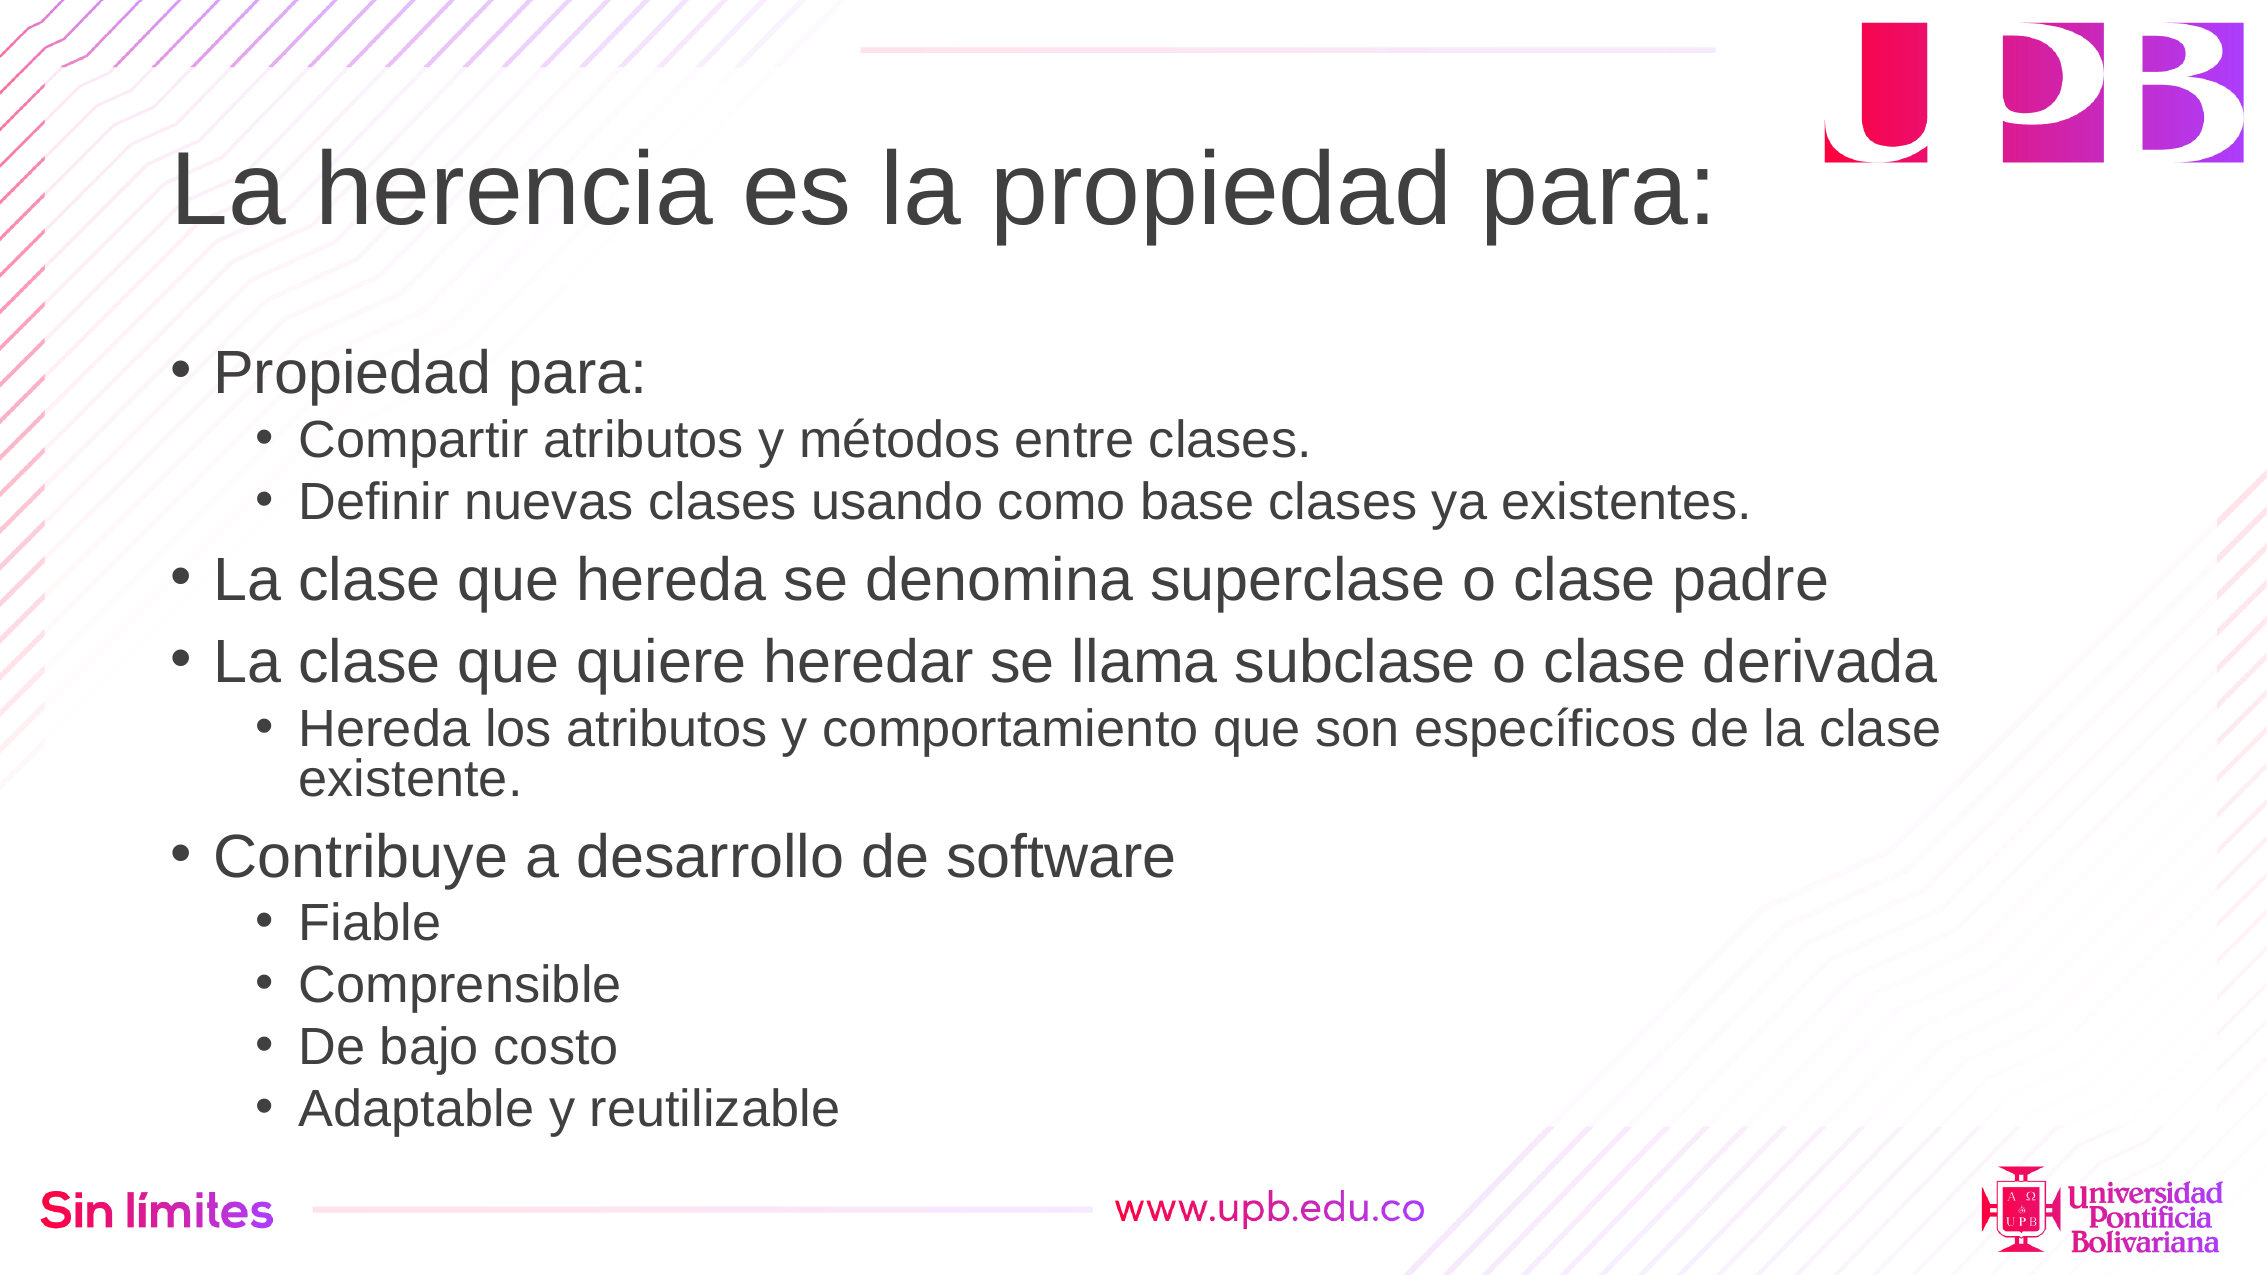

# La herencia es la propiedad para:
Propiedad para:
Compartir atributos y métodos entre clases.
Definir nuevas clases usando como base clases ya existentes.
La clase que hereda se denomina superclase o clase padre
La clase que quiere heredar se llama subclase o clase derivada
Hereda los atributos y comportamiento que son específicos de la clase existente.
Contribuye a desarrollo de software
Fiable
Comprensible
De bajo costo
Adaptable y reutilizable